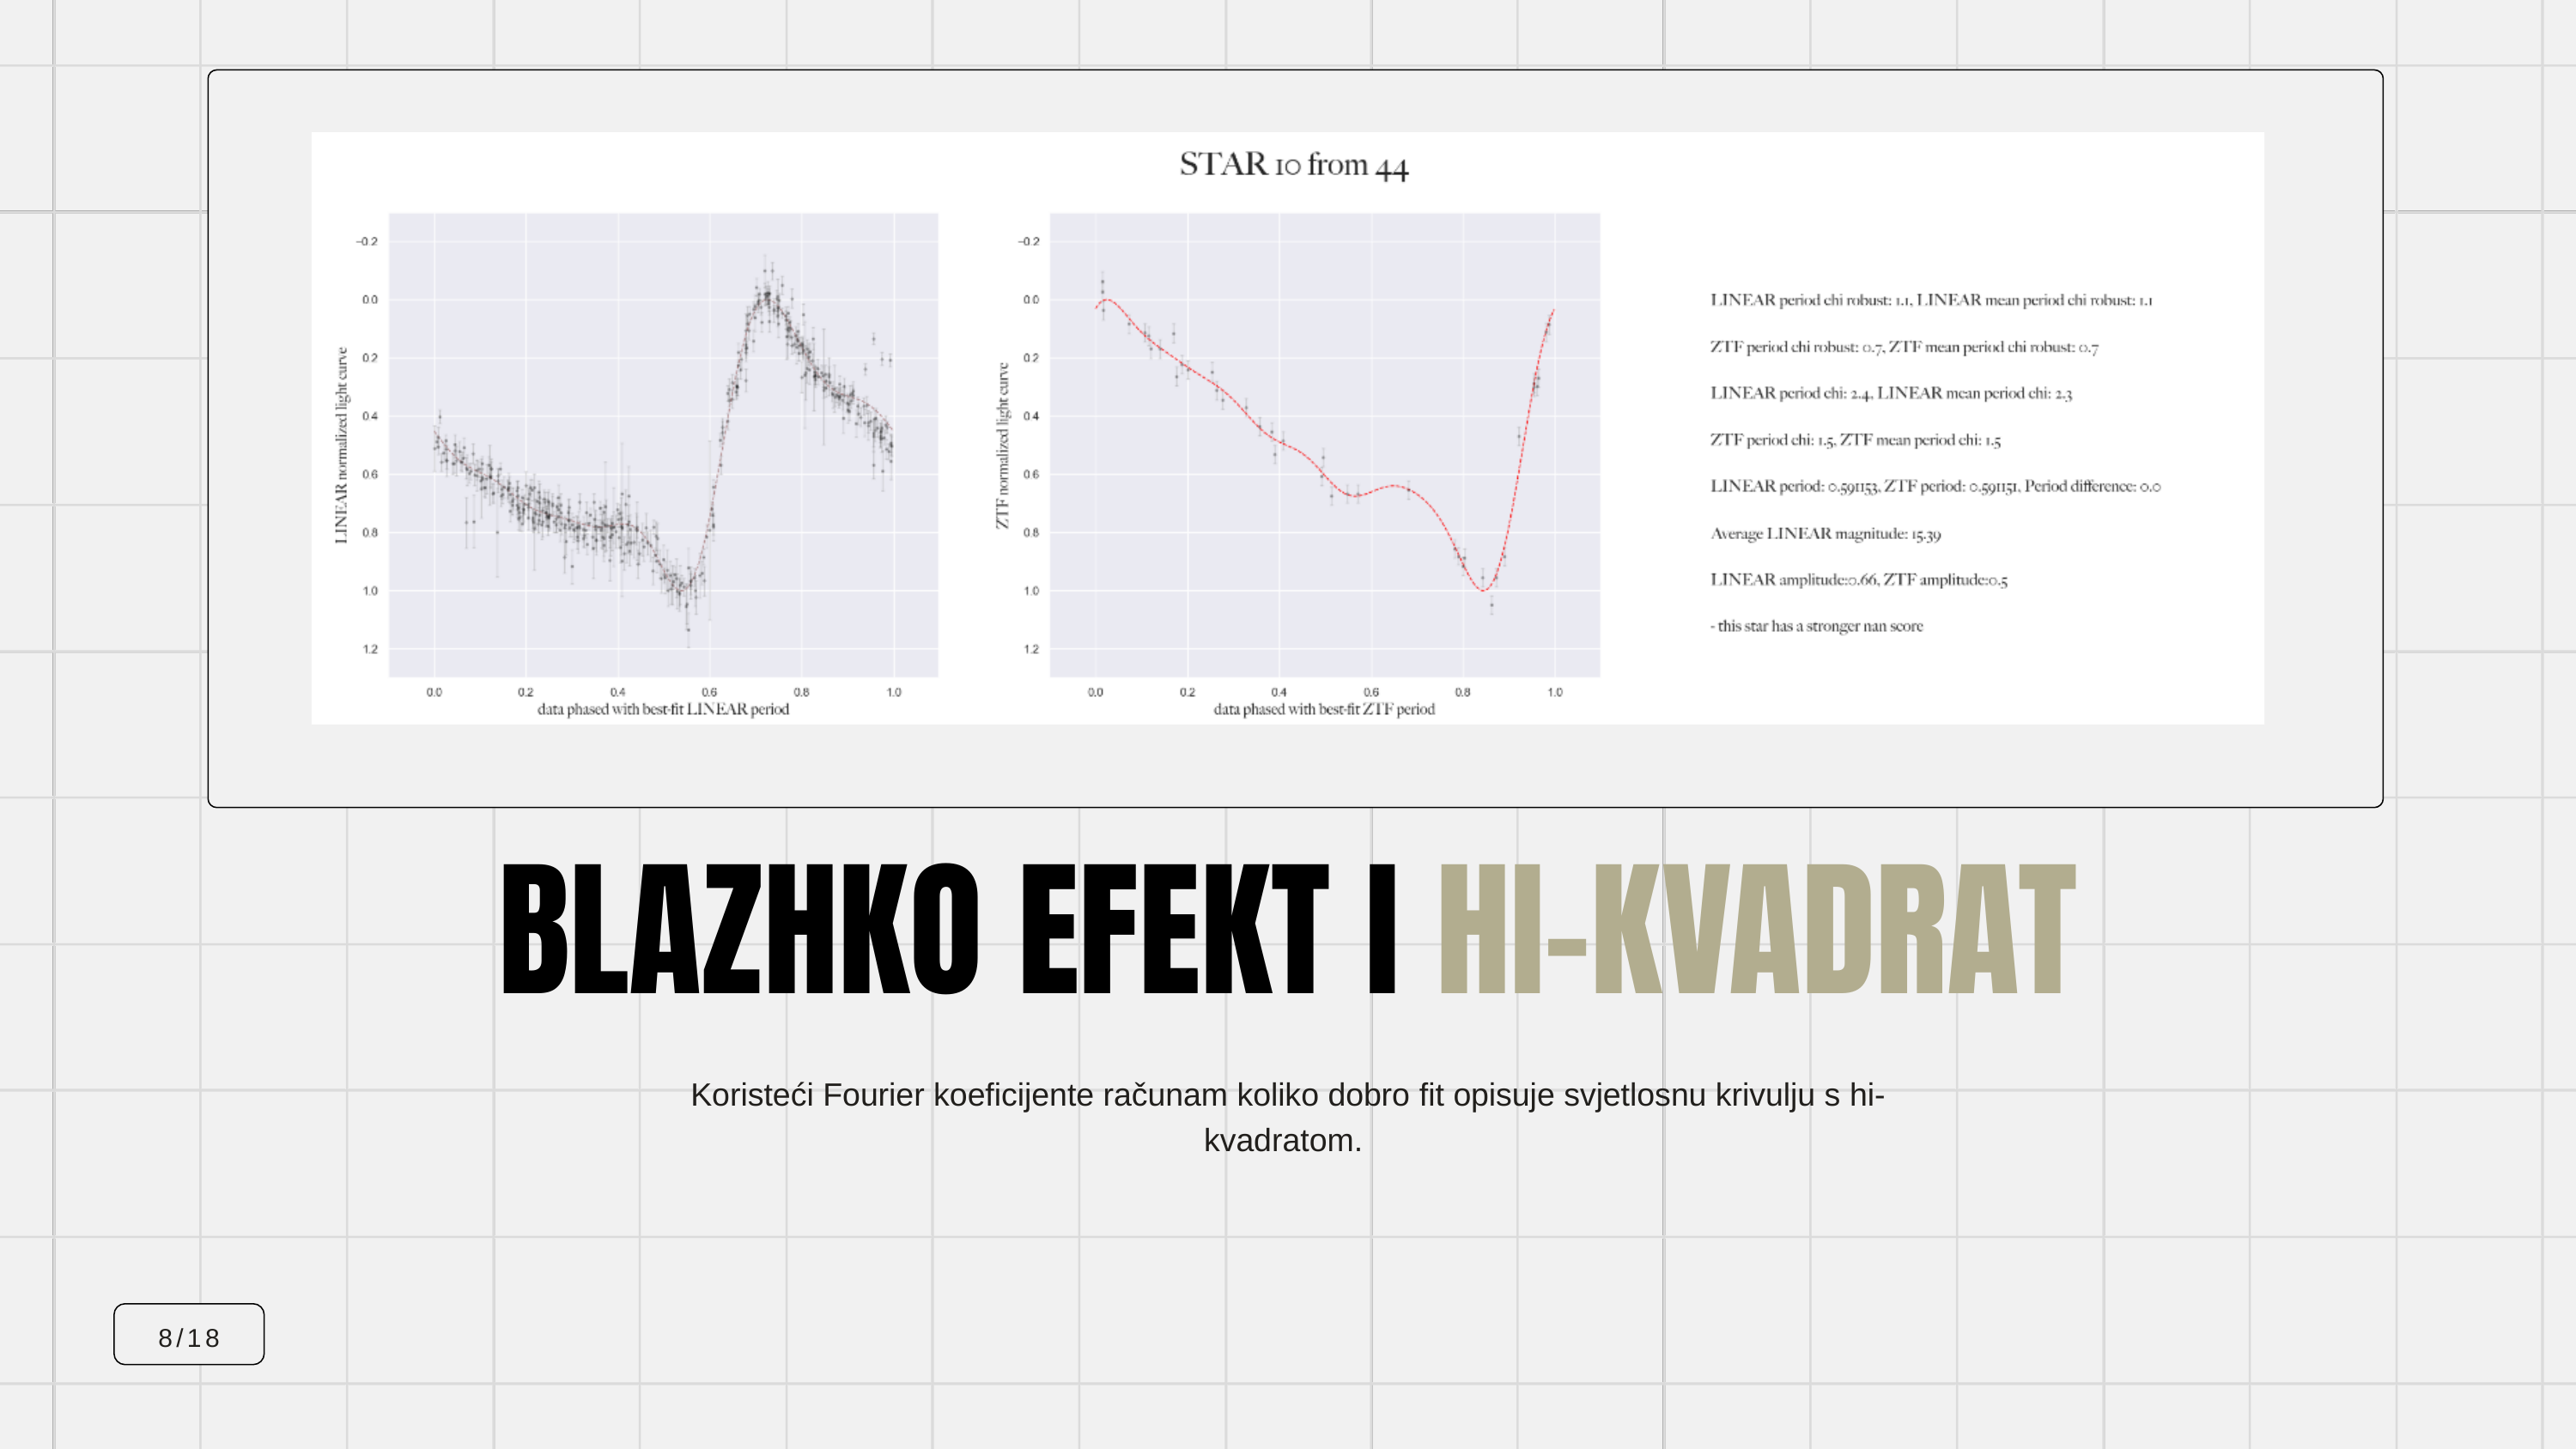

BLAZHKO EFEKT I HI-KVADRAT
Koristeći Fourier koeficijente računam koliko dobro fit opisuje svjetlosnu krivulju s hi-kvadratom.

8/18